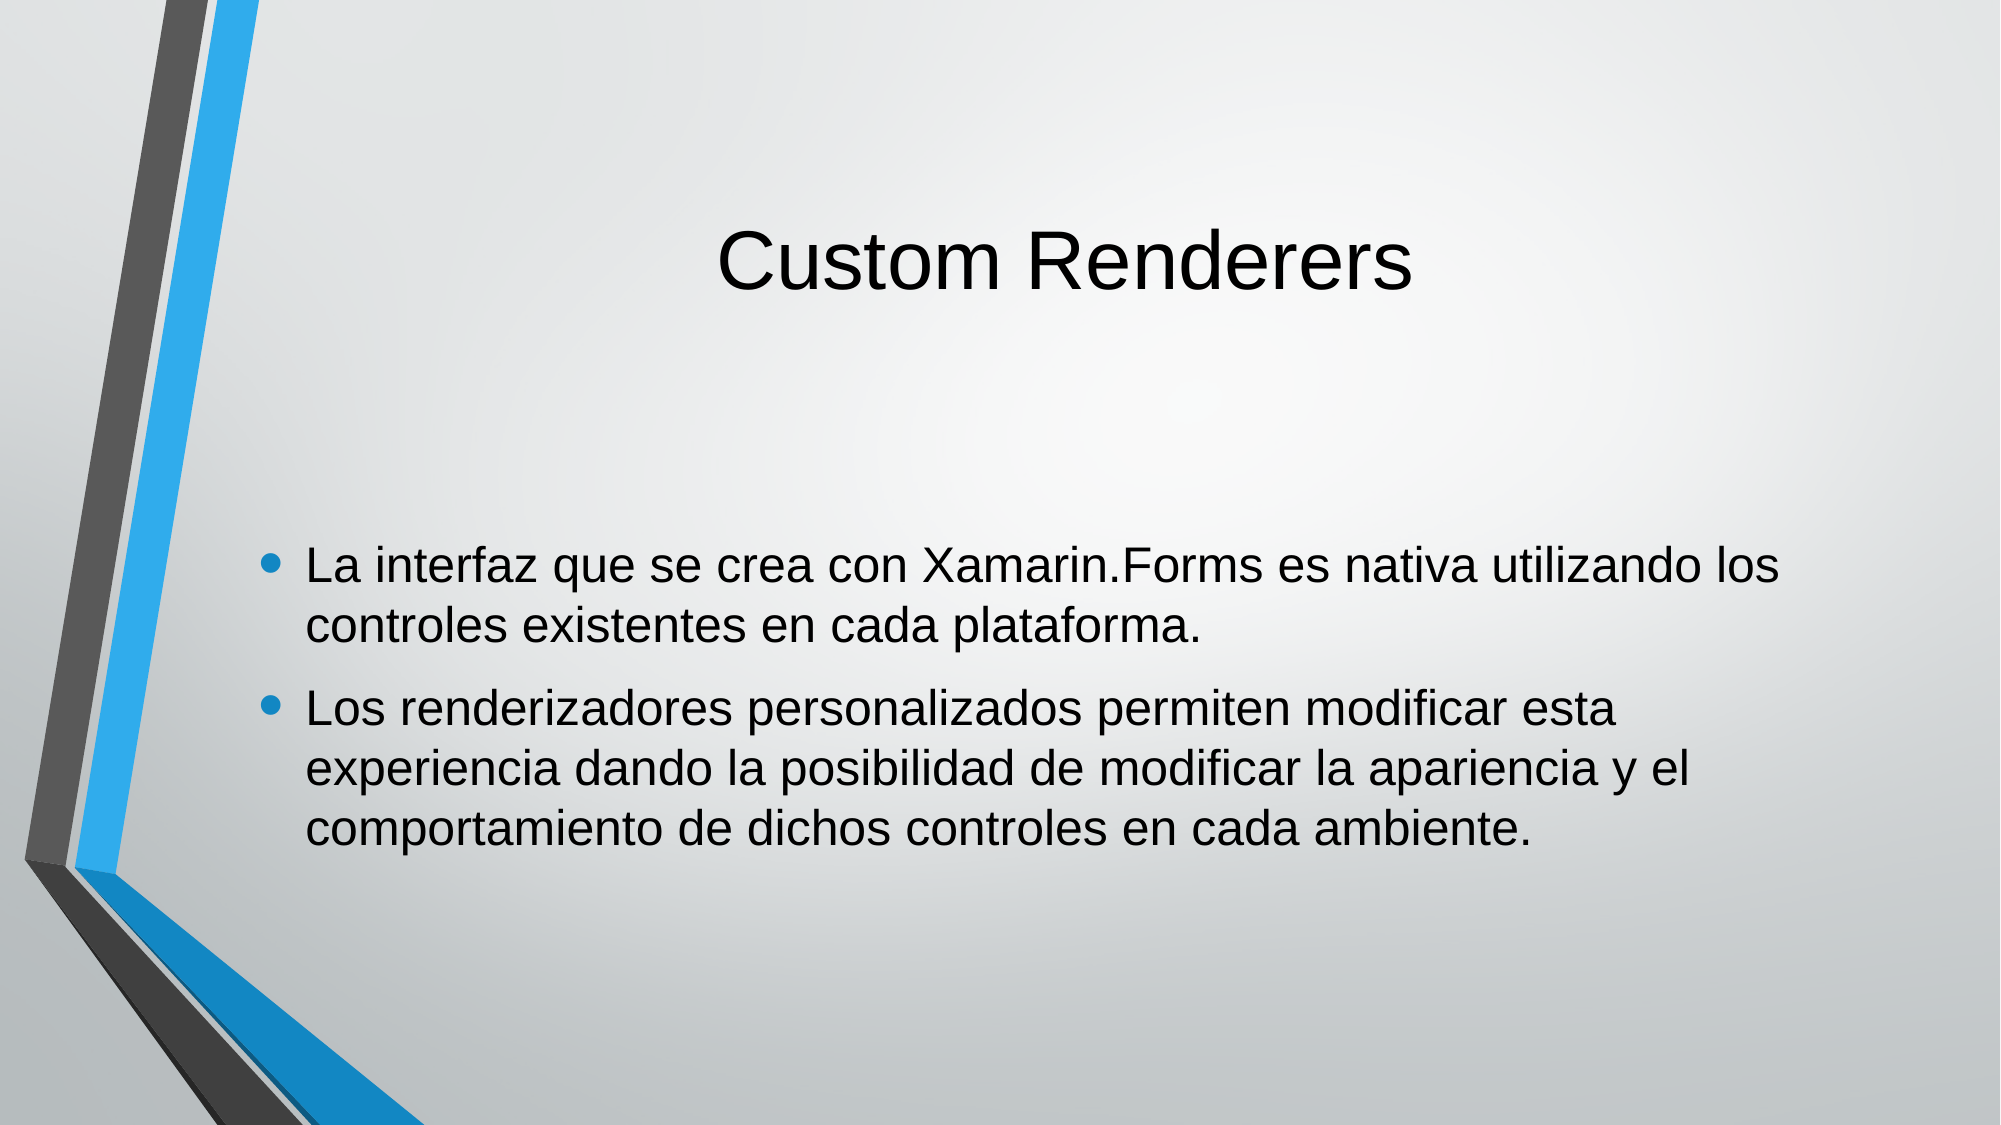

# Custom Renderers
La interfaz que se crea con Xamarin.Forms es nativa utilizando los controles existentes en cada plataforma.
Los renderizadores personalizados permiten modificar esta experiencia dando la posibilidad de modificar la apariencia y el comportamiento de dichos controles en cada ambiente.